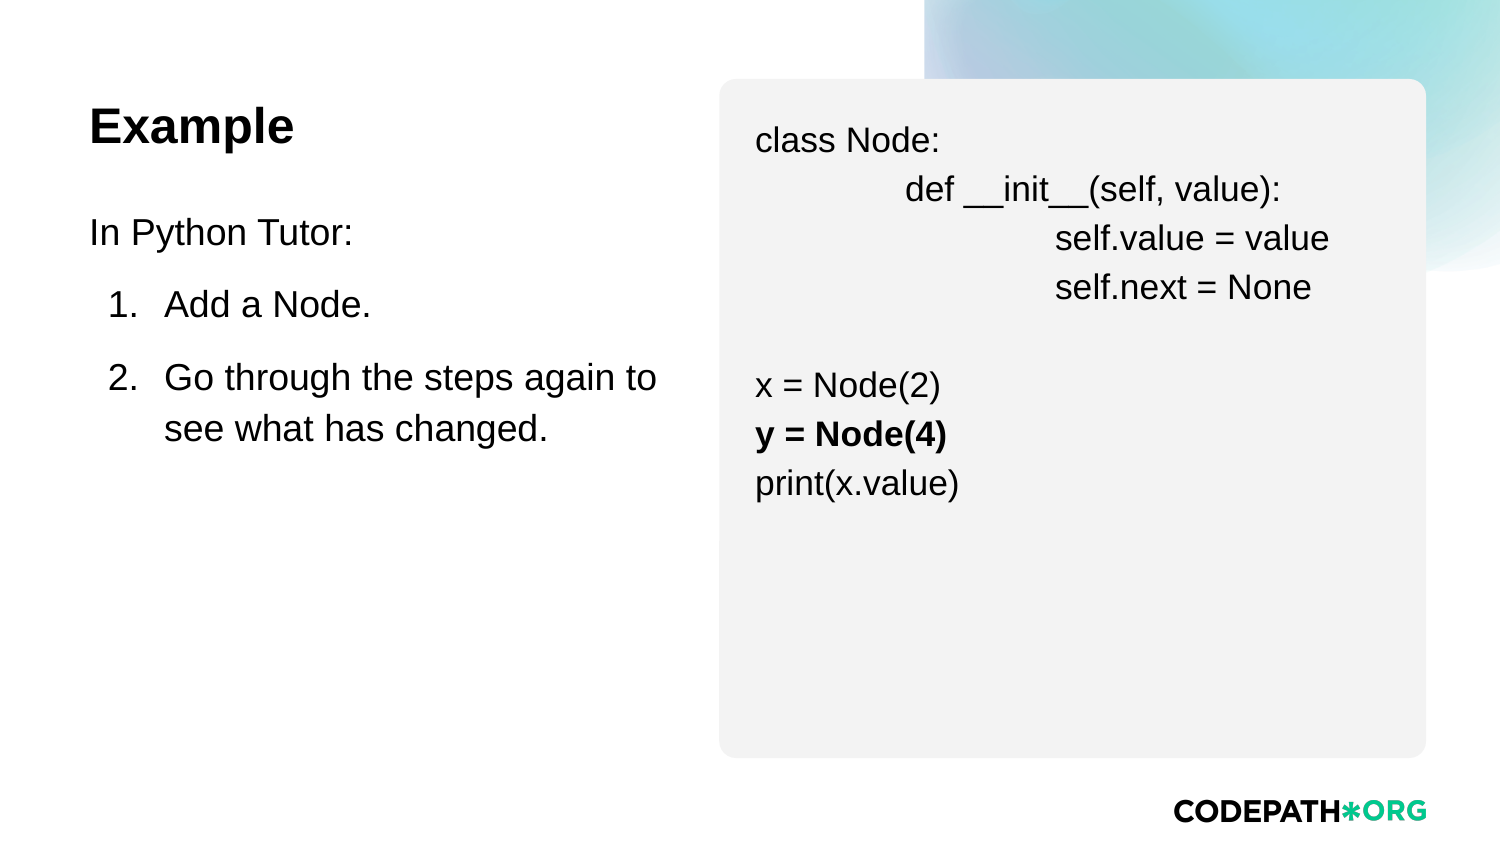

# Example
class Node:
	def __init__(self, value):
		self.value = value
		self.next = None

x = Node(2)
y = Node(4)
print(x.value)
In Python Tutor:
Add a Node.
Go through the steps again to see what has changed.